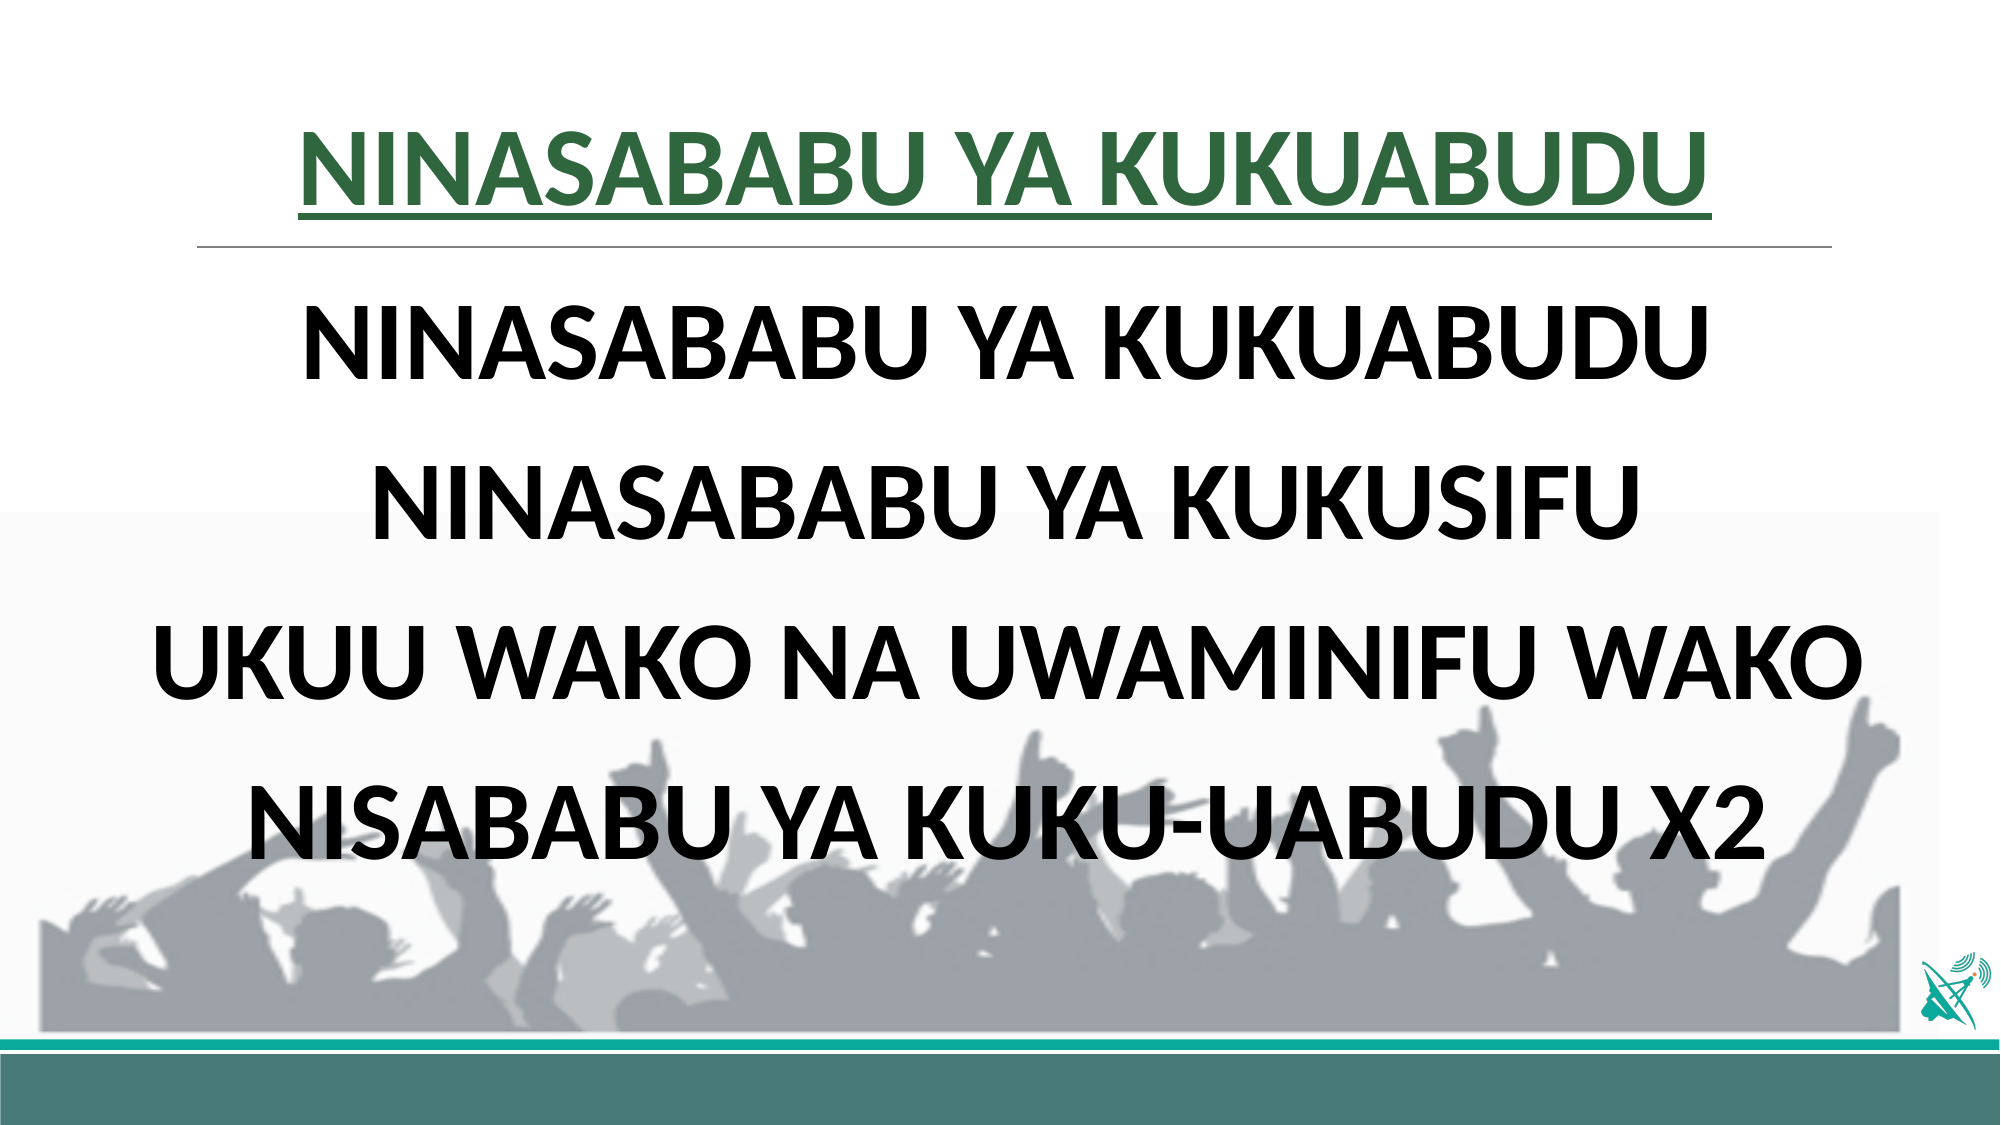

# NINASABABU YA KUKUABUDU
NINASABABU YA KUKUABUDU
NINASABABU YA KUKUSIFU
UKUU WAKO NA UWAMINIFU WAKO
NISABABU YA KUKU-UABUDU X2